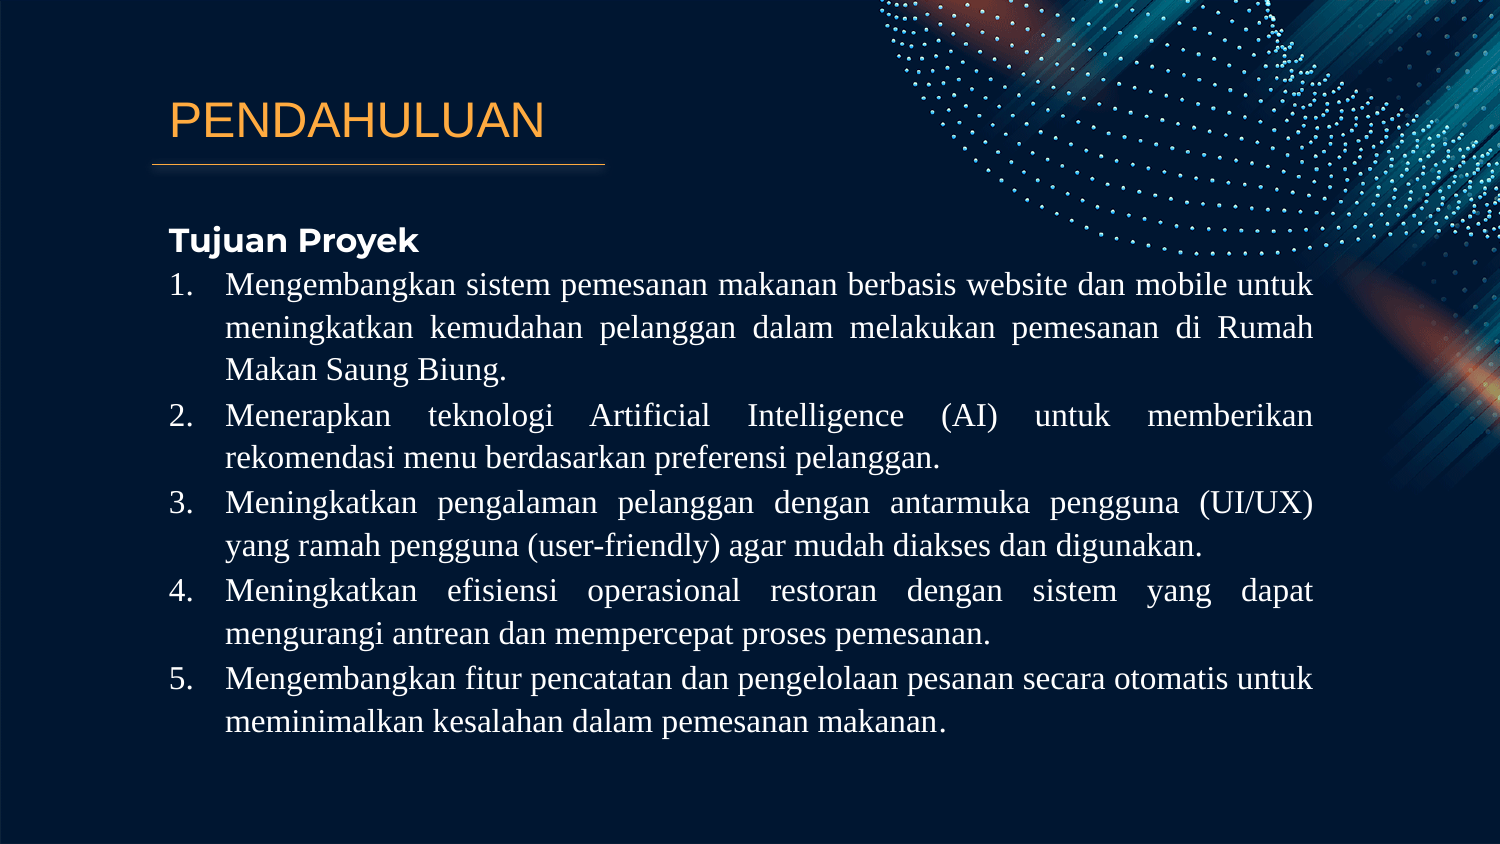

# PENDAHULUAN
Tujuan Proyek
Mengembangkan sistem pemesanan makanan berbasis website dan mobile untuk meningkatkan kemudahan pelanggan dalam melakukan pemesanan di Rumah Makan Saung Biung.
Menerapkan teknologi Artificial Intelligence (AI) untuk memberikan rekomendasi menu berdasarkan preferensi pelanggan.
Meningkatkan pengalaman pelanggan dengan antarmuka pengguna (UI/UX) yang ramah pengguna (user-friendly) agar mudah diakses dan digunakan.
Meningkatkan efisiensi operasional restoran dengan sistem yang dapat mengurangi antrean dan mempercepat proses pemesanan.
Mengembangkan fitur pencatatan dan pengelolaan pesanan secara otomatis untuk meminimalkan kesalahan dalam pemesanan makanan.